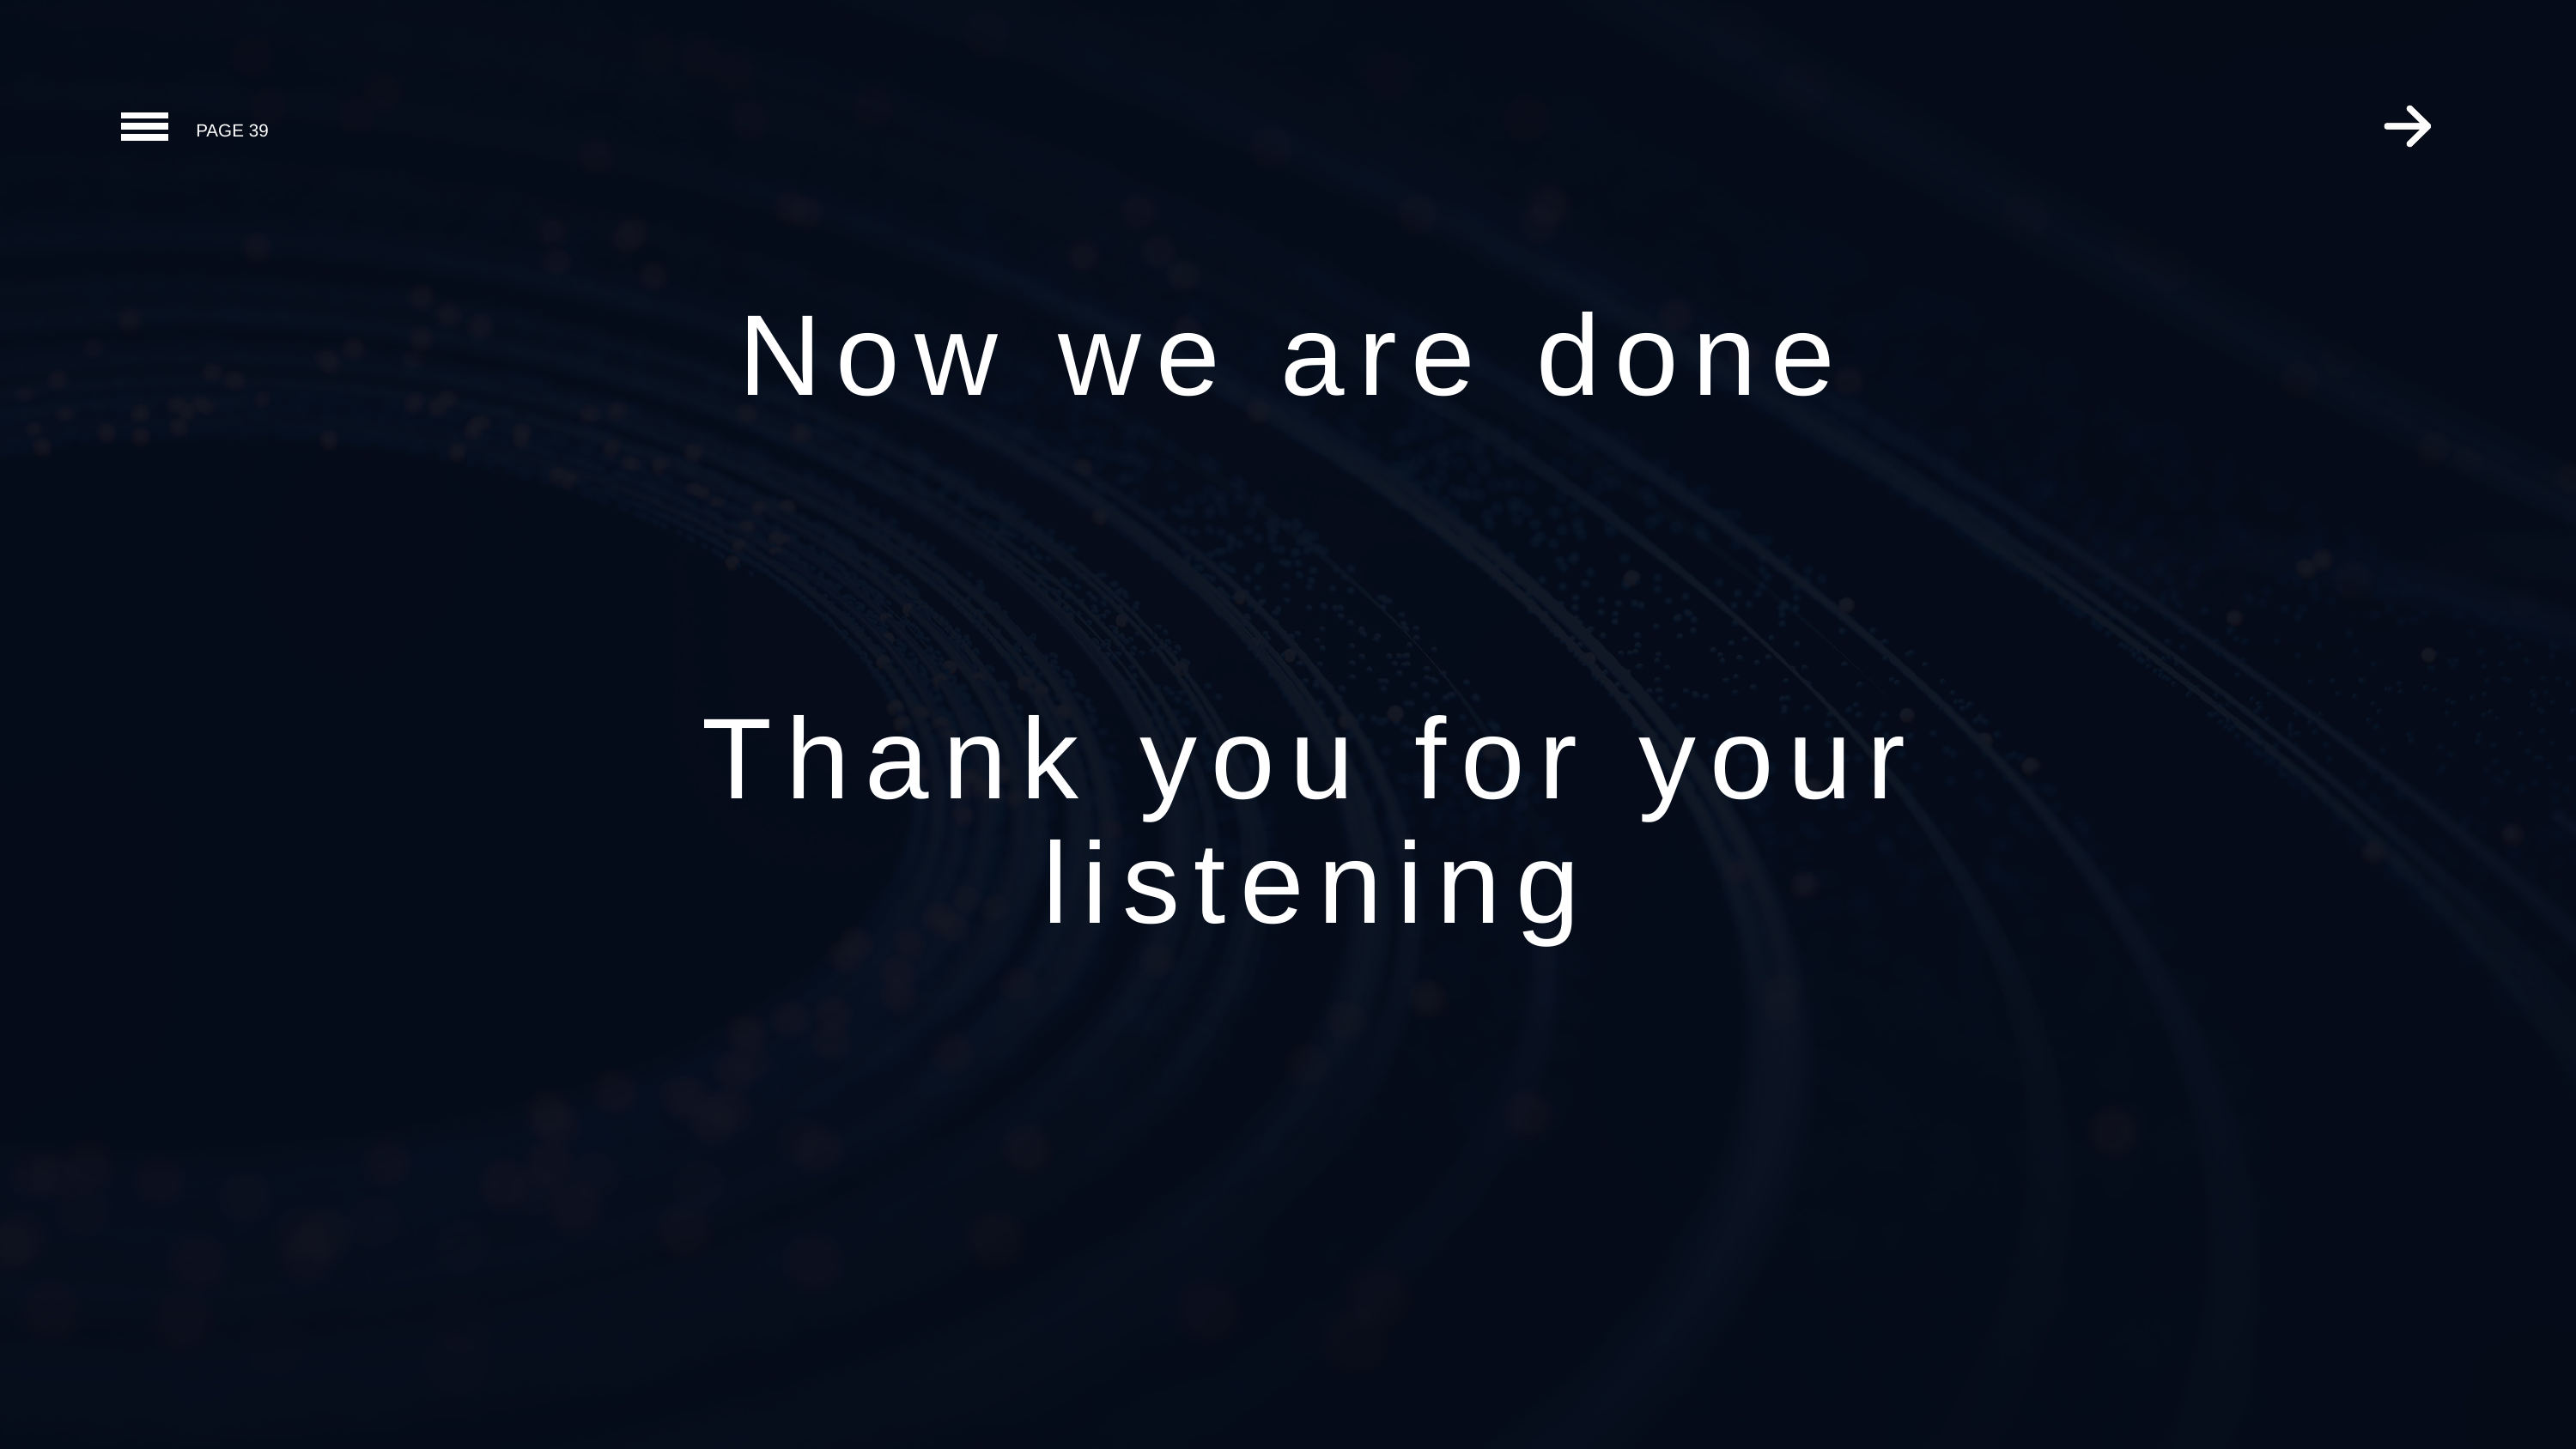

PAGE 39
Now we are done
Thank you for your listening